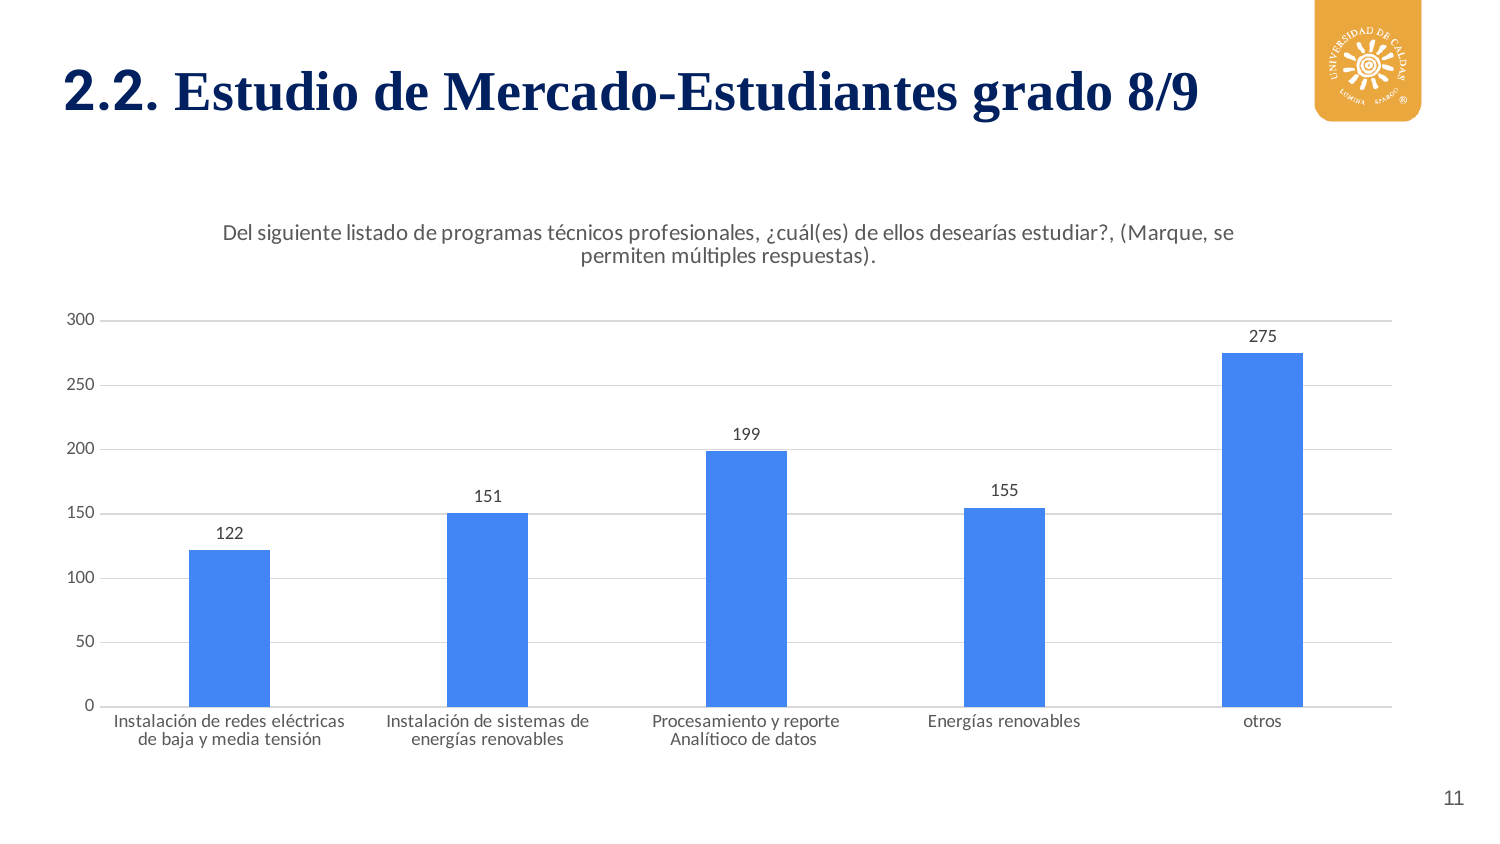

2.2. Estudio de Mercado-Estudiantes grado 8/9

### Chart: Del siguiente listado de programas técnicos profesionales, ¿cuál(es) de ellos desearías estudiar?, (Marque, se permiten múltiples respuestas).

| Category |  |
|---|---|
| Instalación de redes eléctricas de baja y media tensión | 122.0 |
| Instalación de sistemas de energías renovables | 151.0 |
| Procesamiento y reporte Analítioco de datos  | 199.0 |
| Energías renovables | 155.0 |
| otros | 275.0 |
11